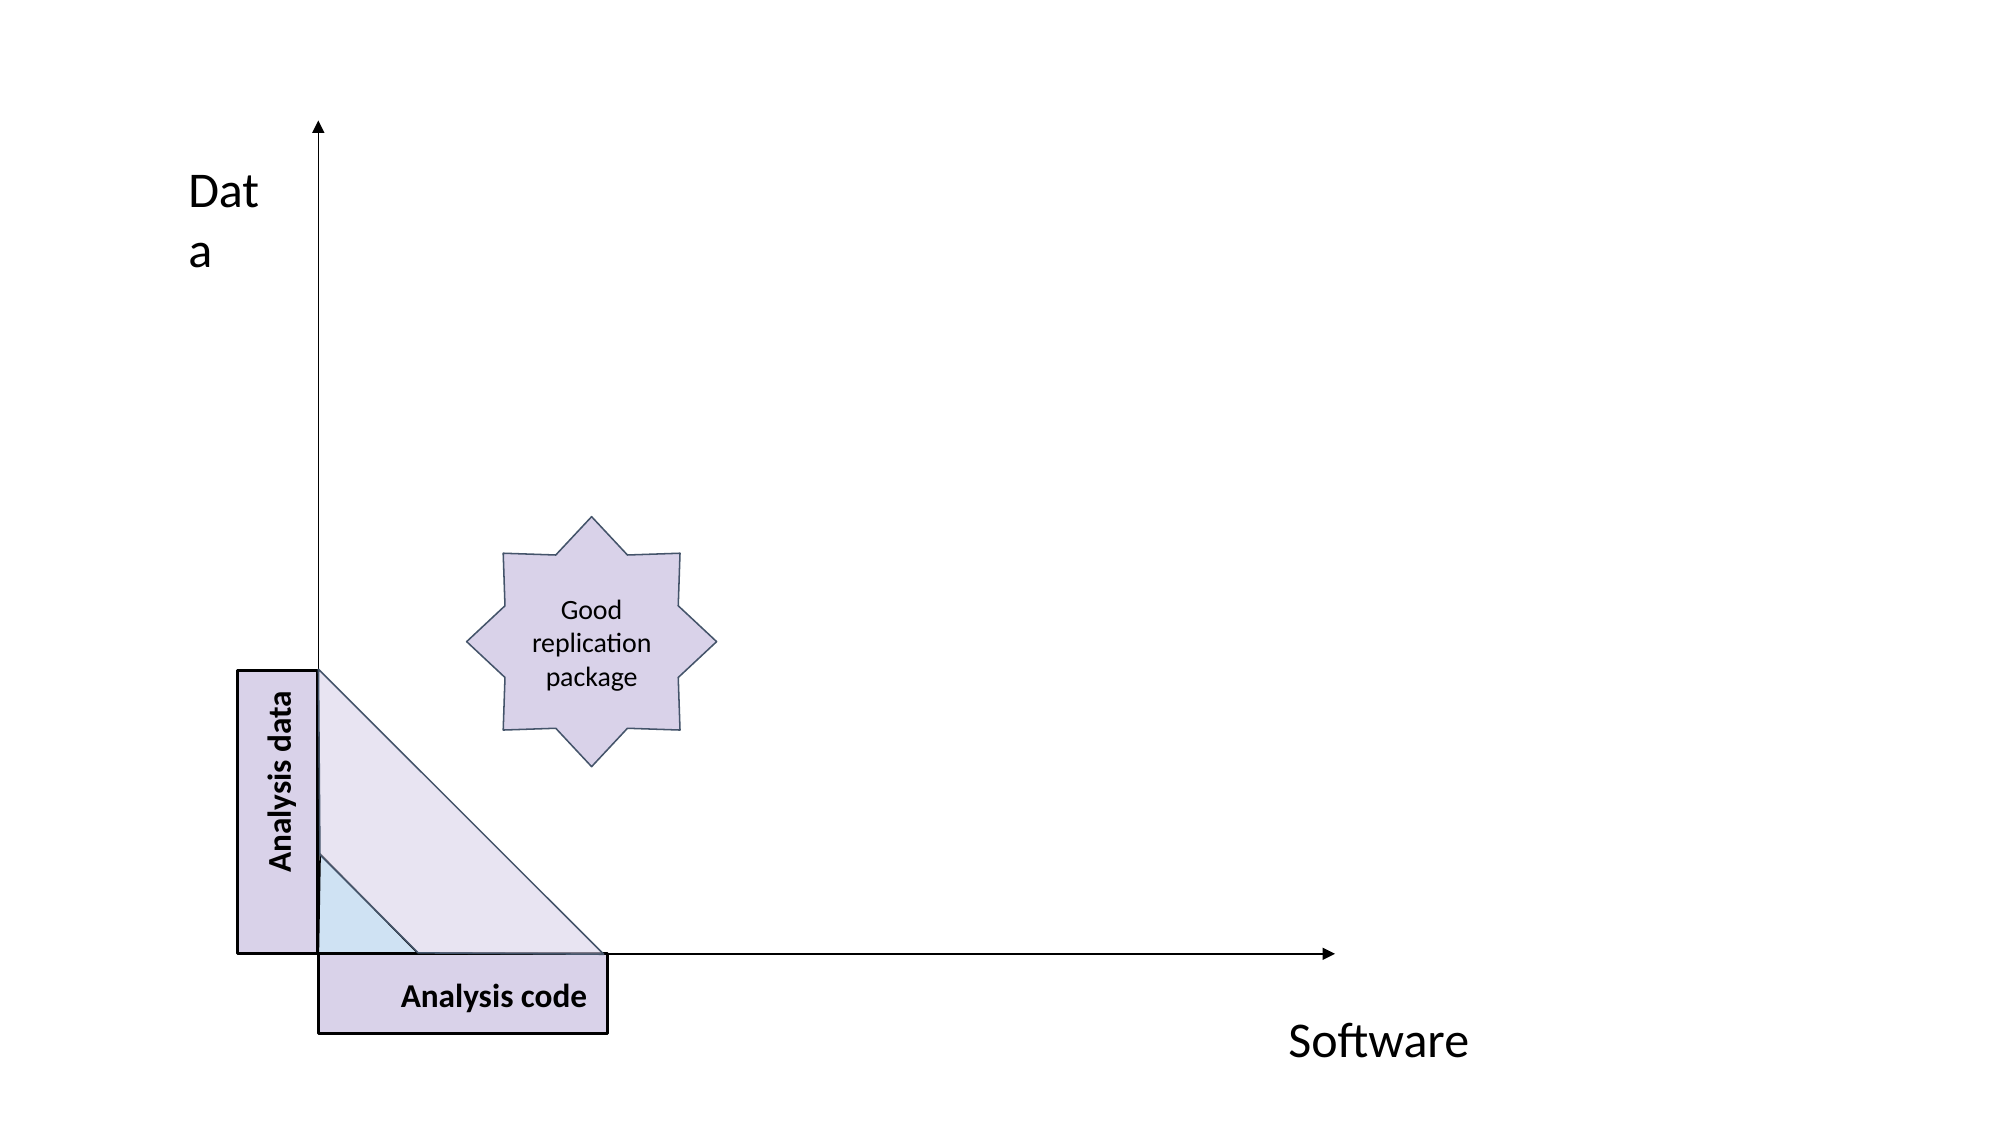

Data
Good replication package
Analysis data

Analysis code
Software